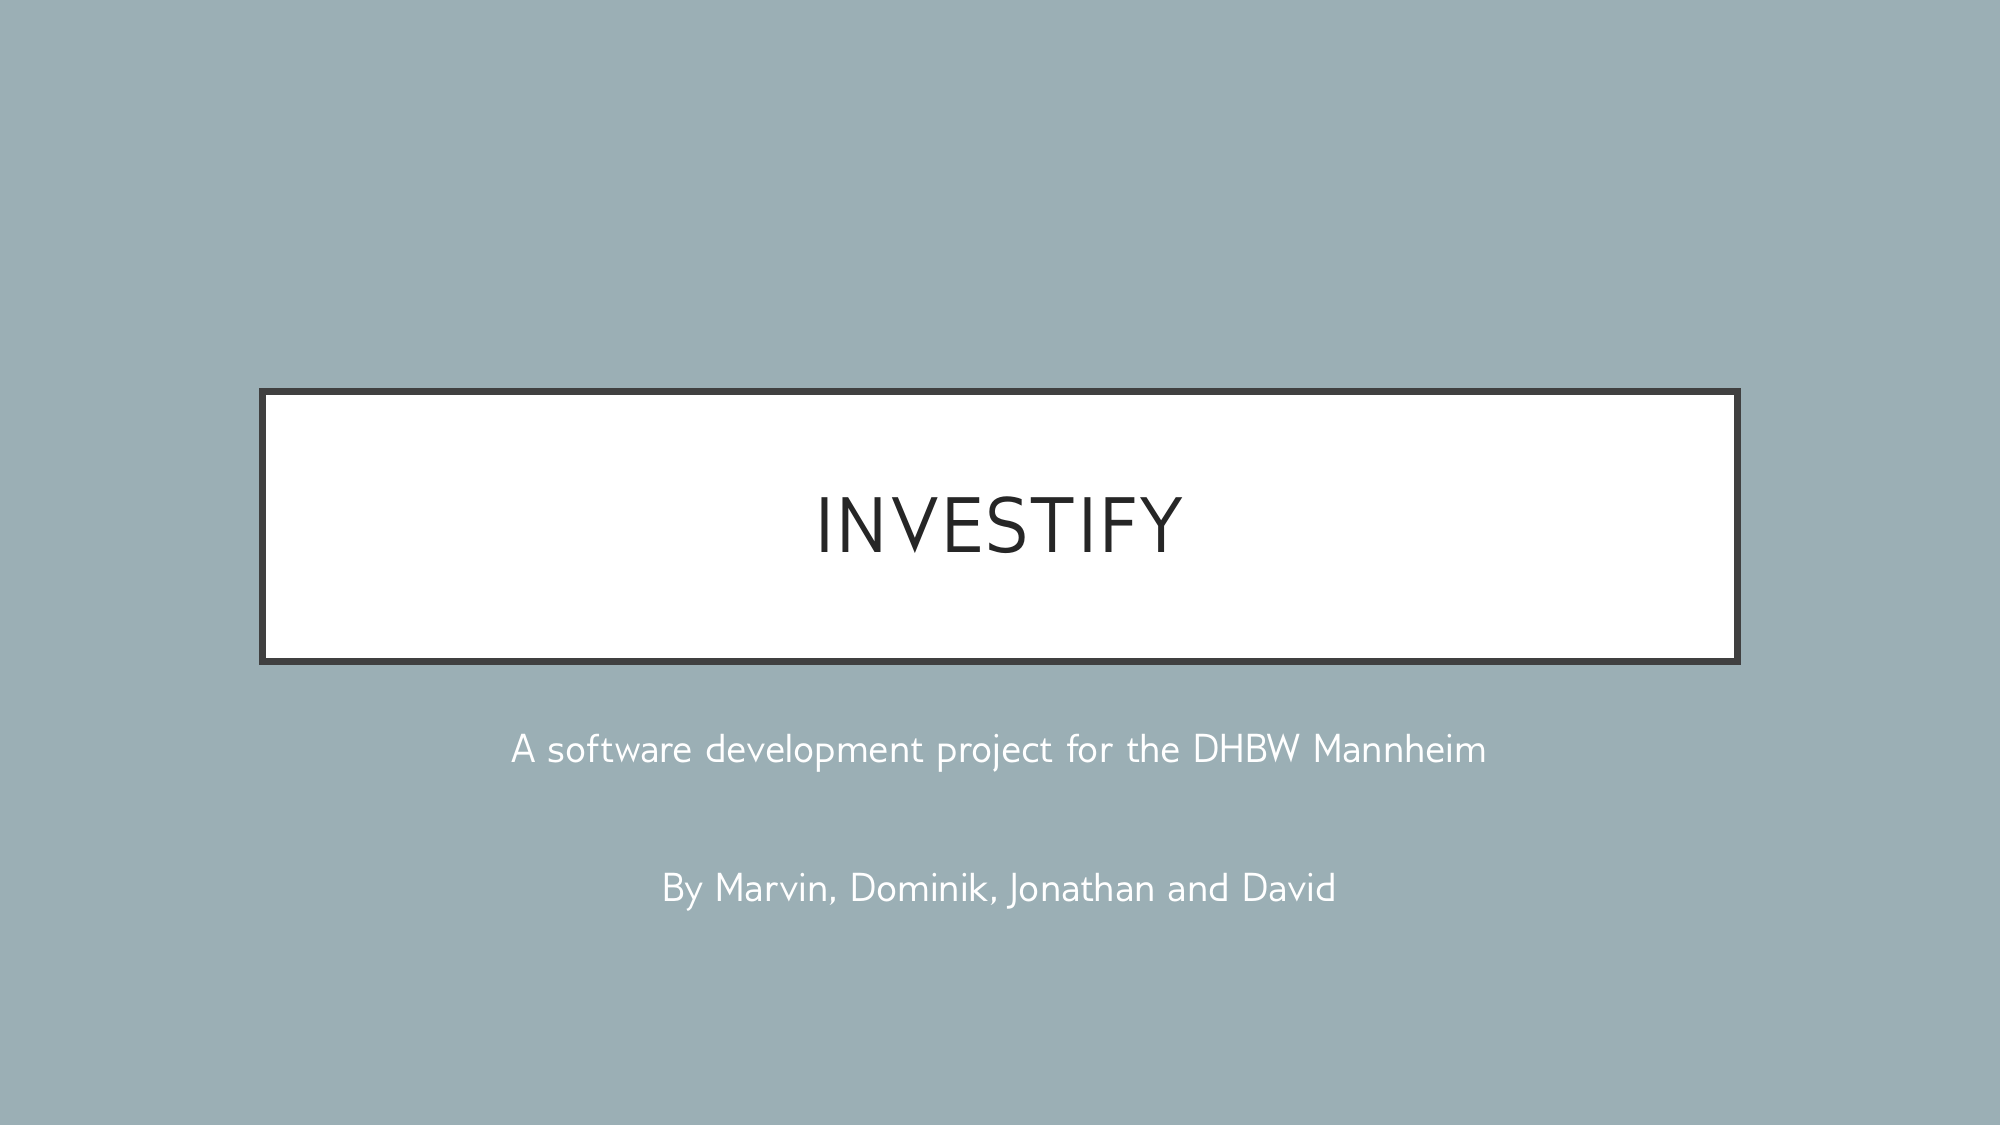

# InVestify
A software development project for the DHBW Mannheim

By Marvin, Dominik, Jonathan and David